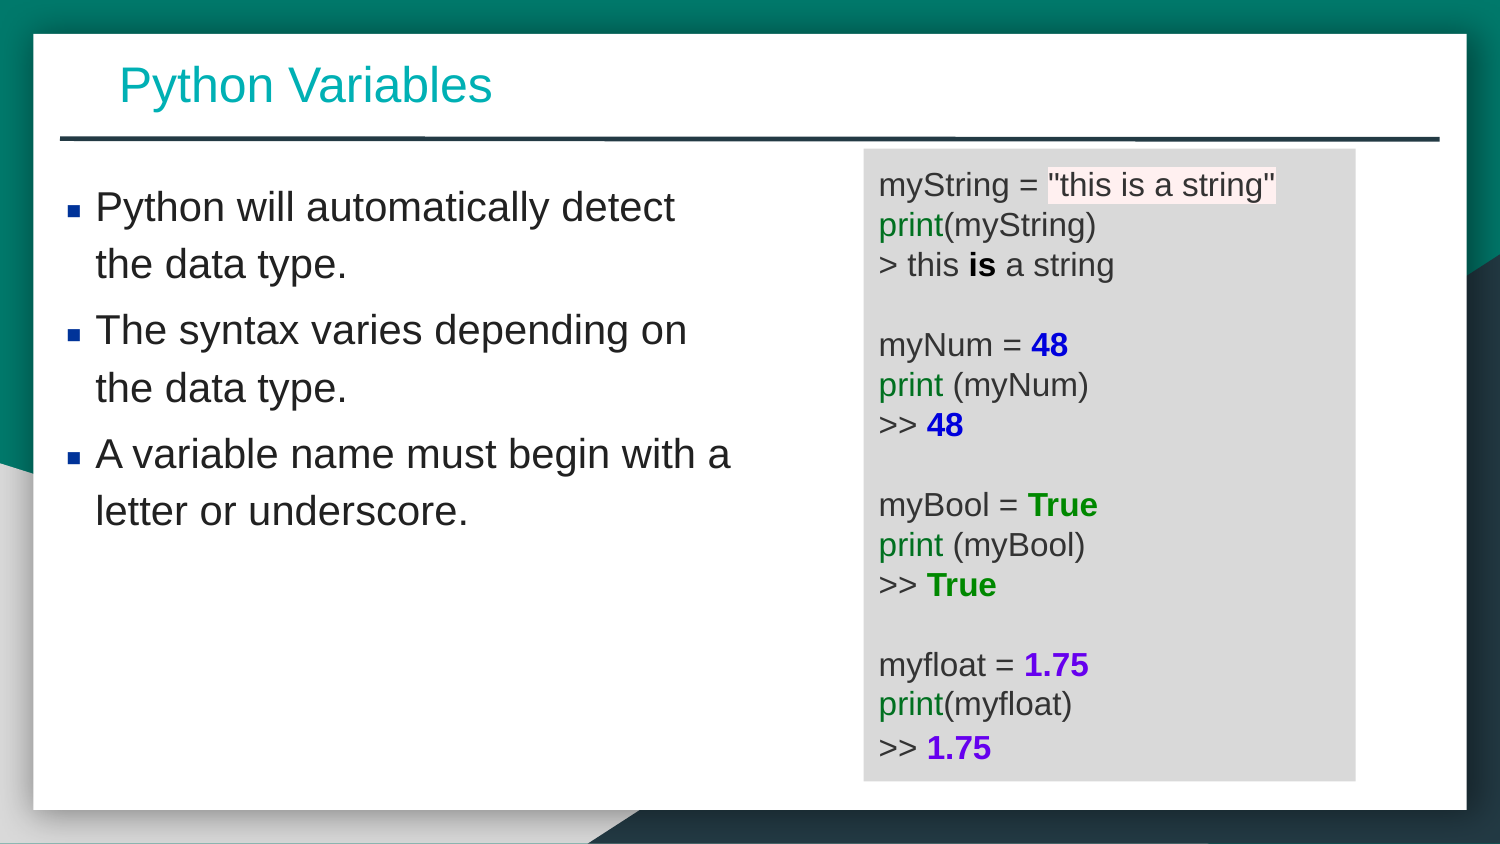

Python Variables
myString = "this is a string"
print(myString)
> this is a string

myNum = 48
print (myNum)
>> 48

myBool = True
print (myBool)
>> True

myfloat = 1.75
print(myfloat)
>> 1.75
Python will automatically detect the data type.
The syntax varies depending on the data type.
A variable name must begin with a letter or underscore.